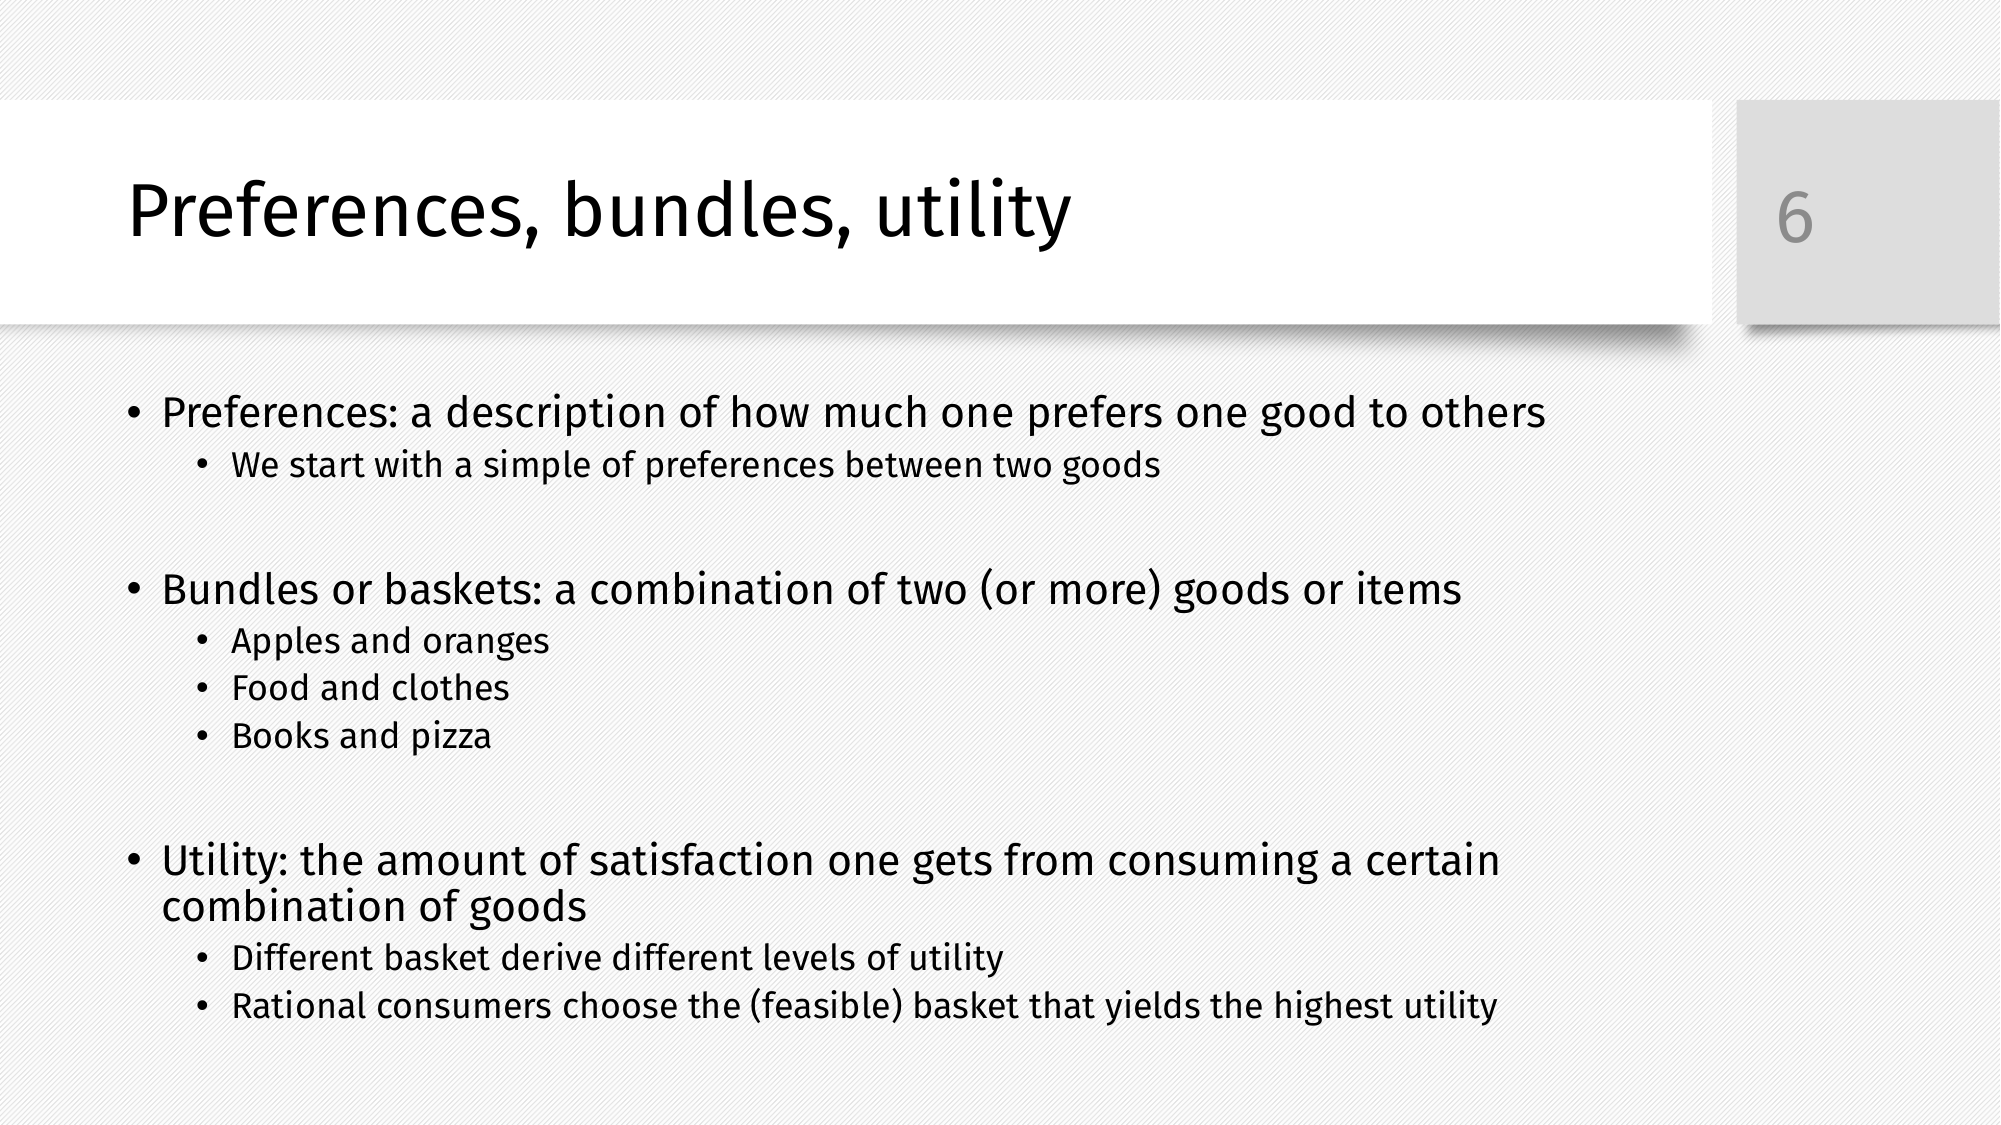

6
# Preferences, bundles, utility
Preferences: a description of how much one prefers one good to others
We start with a simple of preferences between two goods

Bundles or baskets: a combination of two (or more) goods or items
Apples and oranges
Food and clothes
Books and pizza

Utility: the amount of satisfaction one gets from consuming a certain combination of goods
Different basket derive different levels of utility
Rational consumers choose the (feasible) basket that yields the highest utility